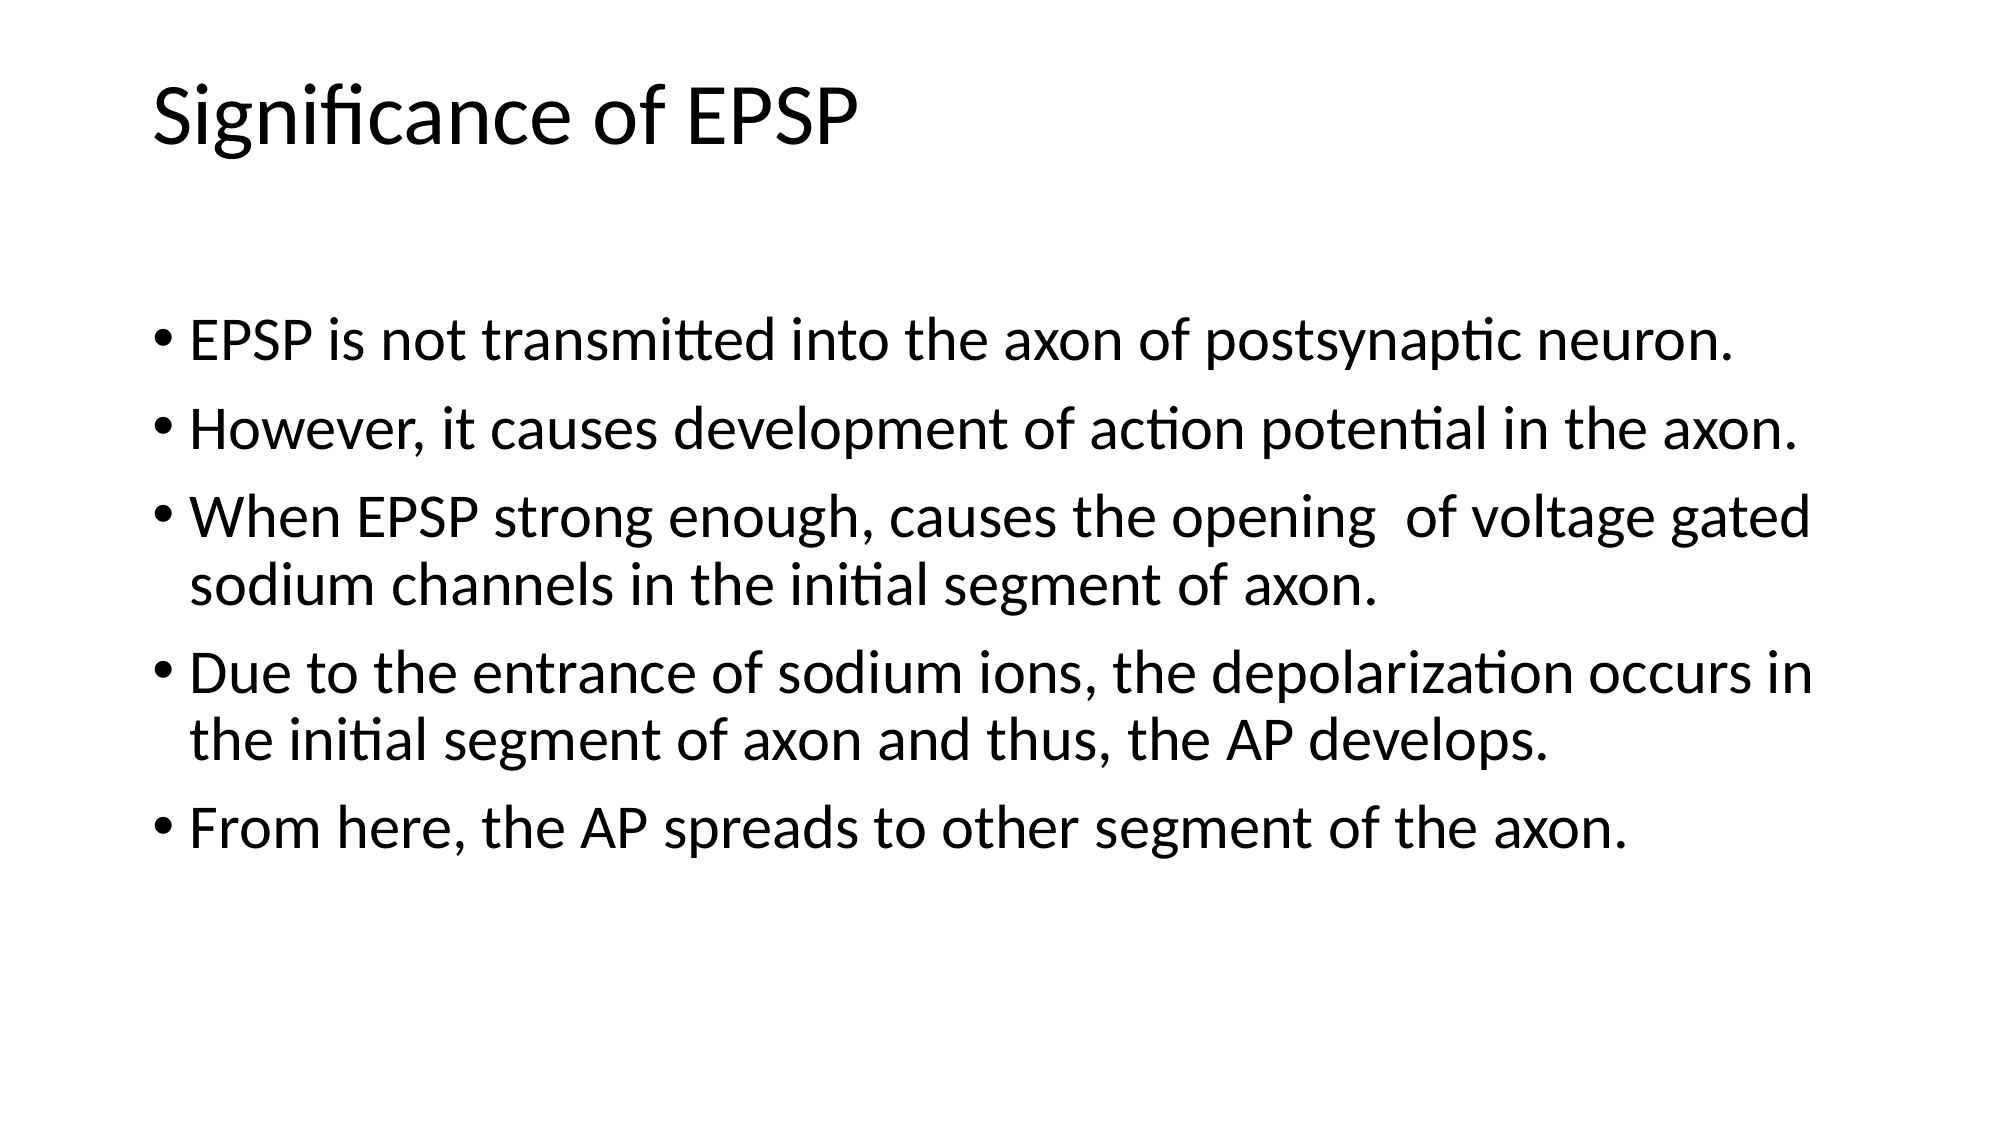

# Significance of EPSP
EPSP is not transmitted into the axon of postsynaptic neuron.
However, it causes development of action potential in the axon.
When EPSP strong enough, causes the opening  of voltage gated sodium channels in the initial segment of axon.
Due to the entrance of sodium ions, the depolarization occurs in the initial segment of axon and thus, the AP develops.
From here, the AP spreads to other segment of the axon.